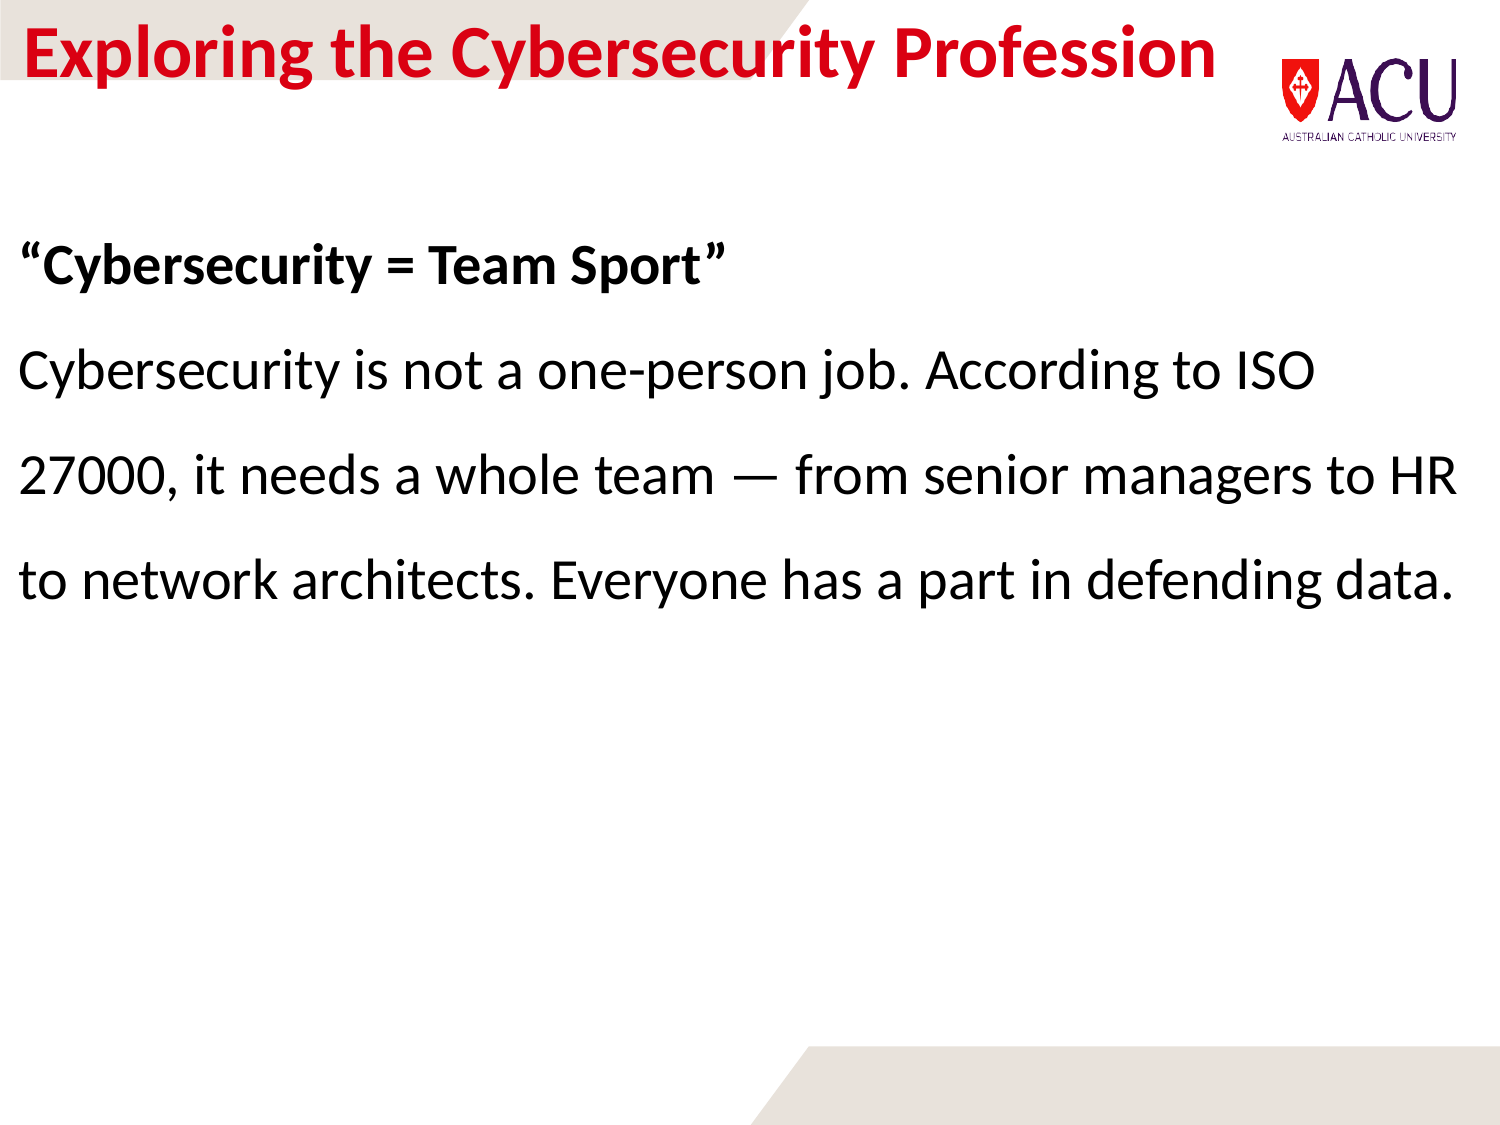

# Exploring the Cybersecurity Profession
“Cybersecurity = Team Sport”
Cybersecurity is not a one-person job. According to ISO 27000, it needs a whole team — from senior managers to HR to network architects. Everyone has a part in defending data.